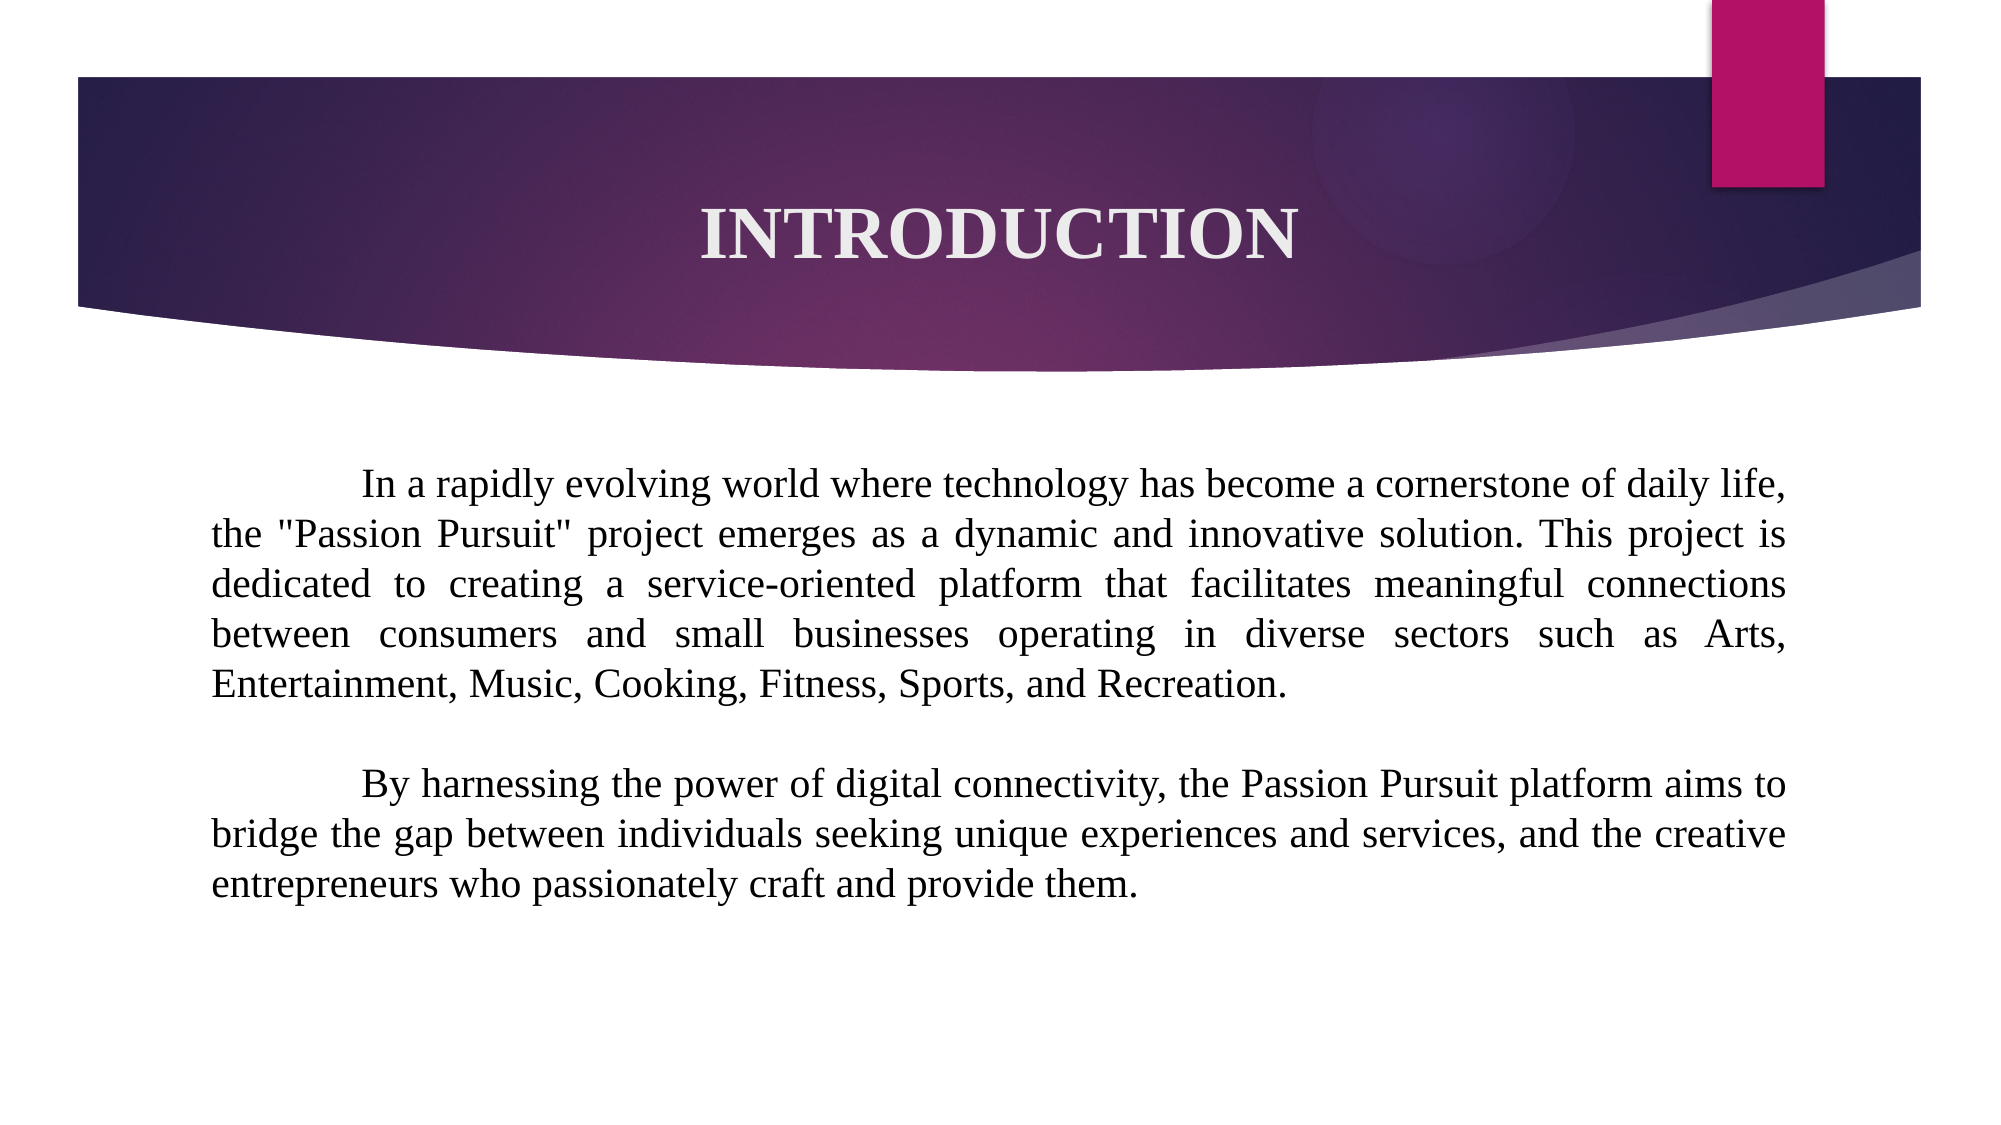

# INTRODUCTION
	In a rapidly evolving world where technology has become a cornerstone of daily life, the "Passion Pursuit" project emerges as a dynamic and innovative solution. This project is dedicated to creating a service-oriented platform that facilitates meaningful connections between consumers and small businesses operating in diverse sectors such as Arts, Entertainment, Music, Cooking, Fitness, Sports, and Recreation.

	By harnessing the power of digital connectivity, the Passion Pursuit platform aims to bridge the gap between individuals seeking unique experiences and services, and the creative entrepreneurs who passionately craft and provide them.